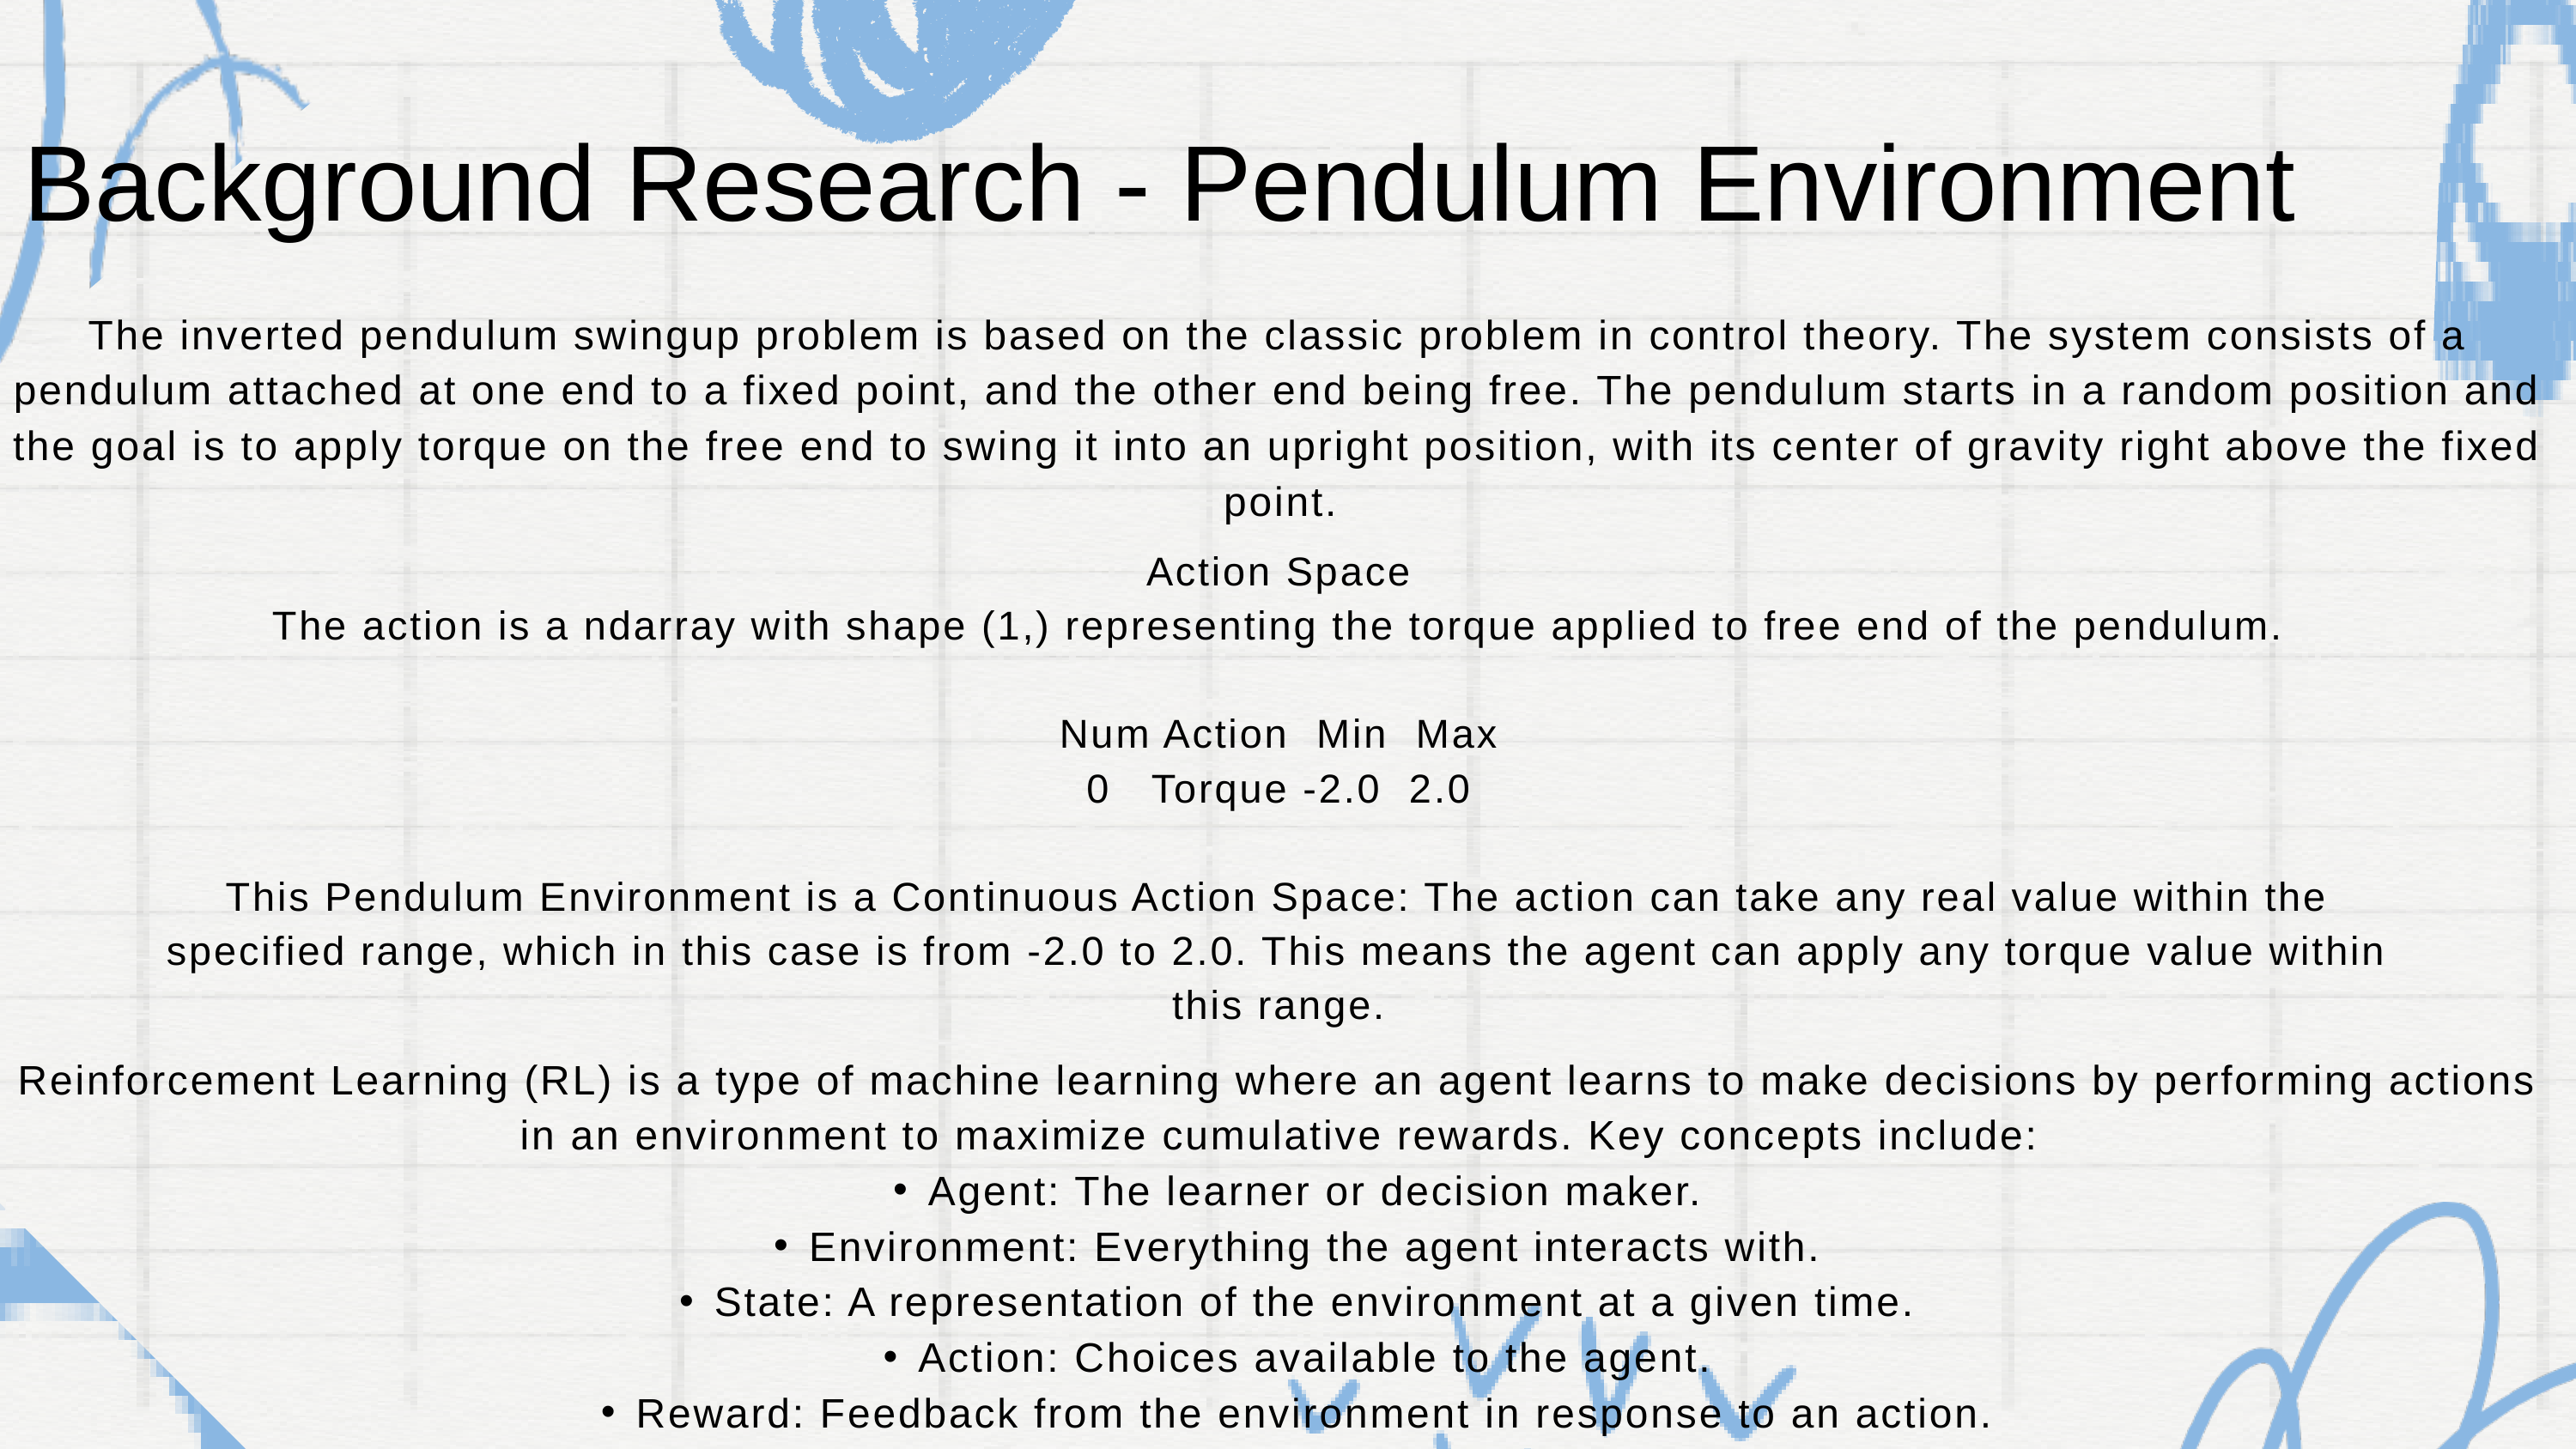

Background Research - Pendulum Environment
The inverted pendulum swingup problem is based on the classic problem in control theory. The system consists of a pendulum attached at one end to a fixed point, and the other end being free. The pendulum starts in a random position and the goal is to apply torque on the free end to swing it into an upright position, with its center of gravity right above the fixed point.
Action Space
The action is a ndarray with shape (1,) representing the torque applied to free end of the pendulum.

Num Action  Min  Max
0   Torque -2.0  2.0

This Pendulum Environment is a Continuous Action Space: The action can take any real value within the specified range, which in this case is from -2.0 to 2.0. This means the agent can apply any torque value within this range.
Reinforcement Learning (RL) is a type of machine learning where an agent learns to make decisions by performing actions in an environment to maximize cumulative rewards. Key concepts include:
Agent: The learner or decision maker.
Environment: Everything the agent interacts with.
State: A representation of the environment at a given time.
Action: Choices available to the agent.
Reward: Feedback from the environment in response to an action.